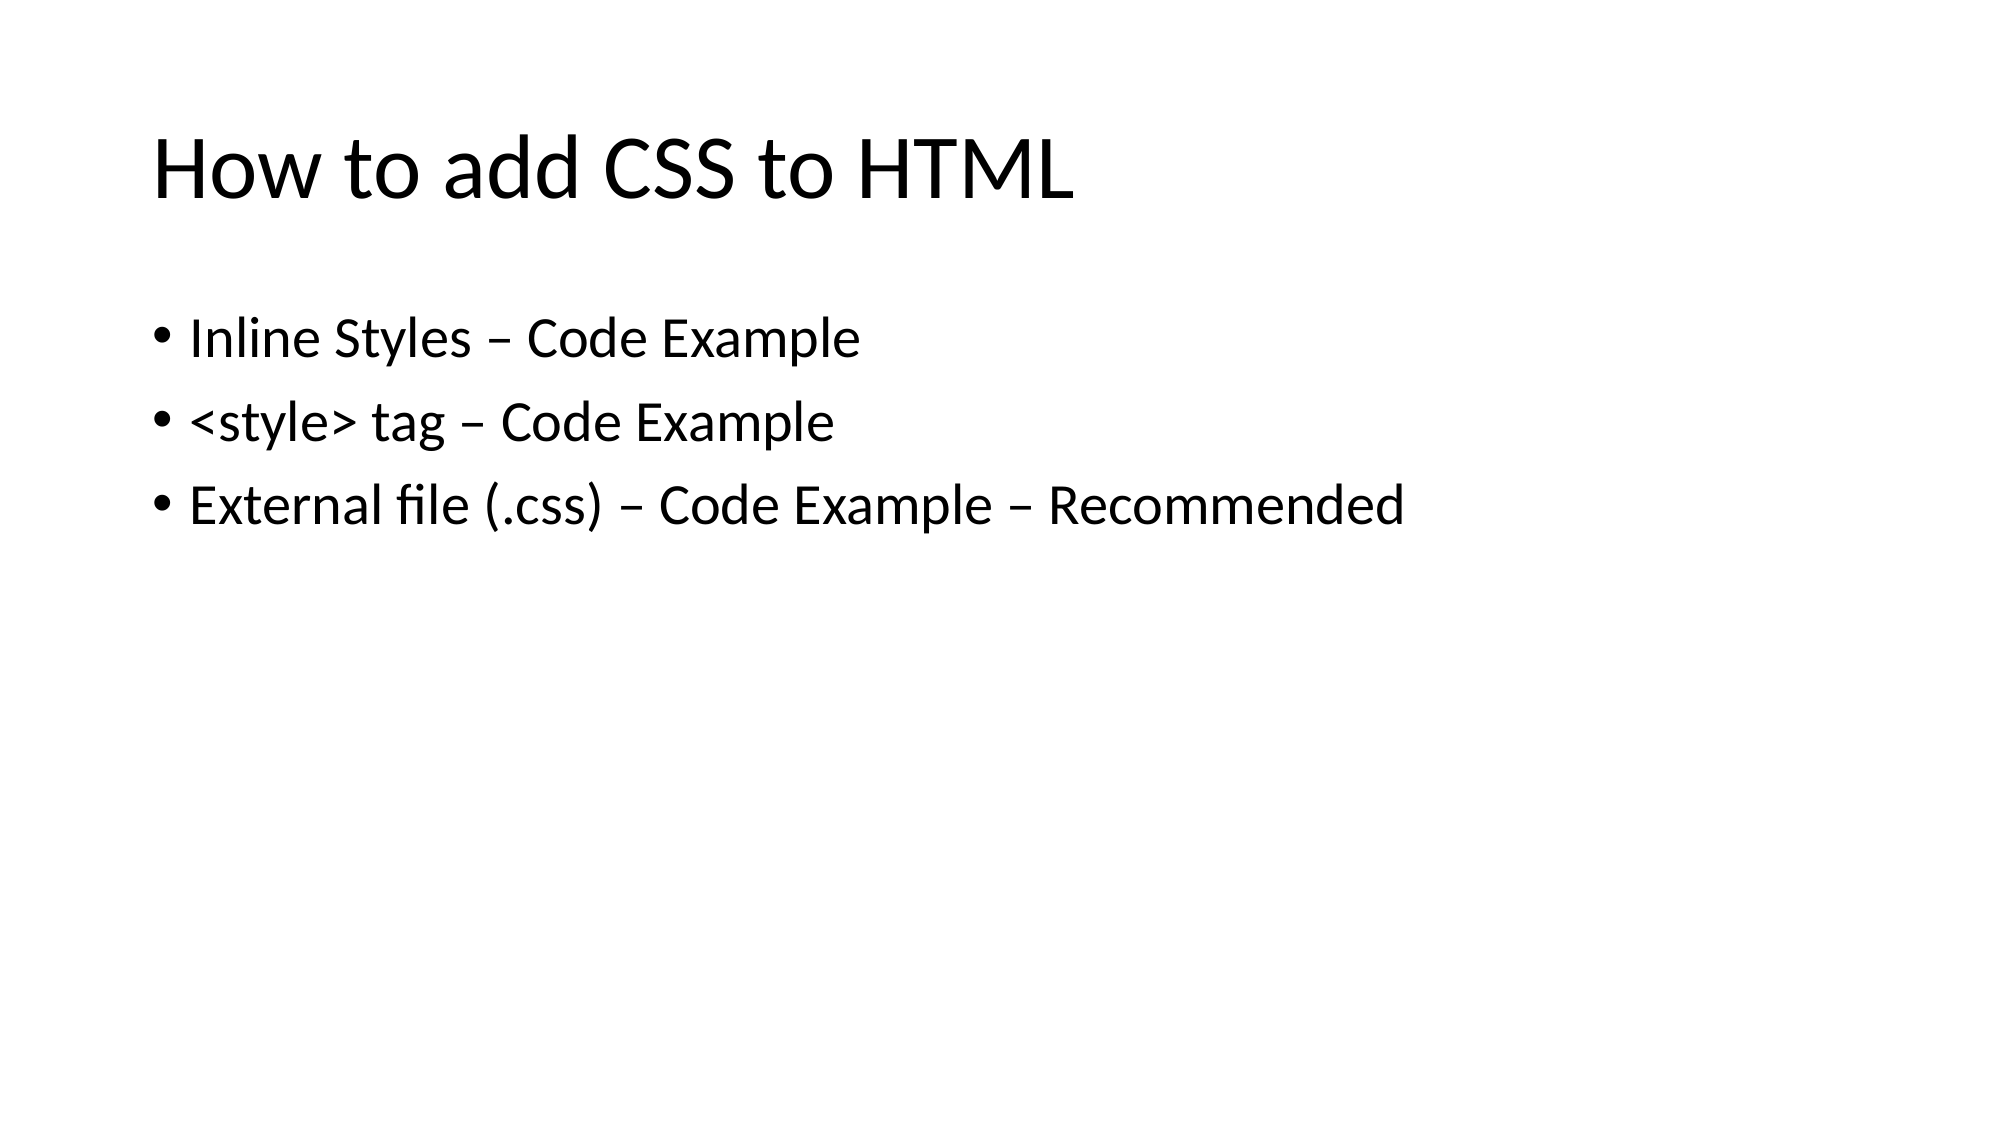

# How to add CSS to HTML
Inline Styles – Code Example
<style> tag – Code Example
External file (.css) – Code Example – Recommended